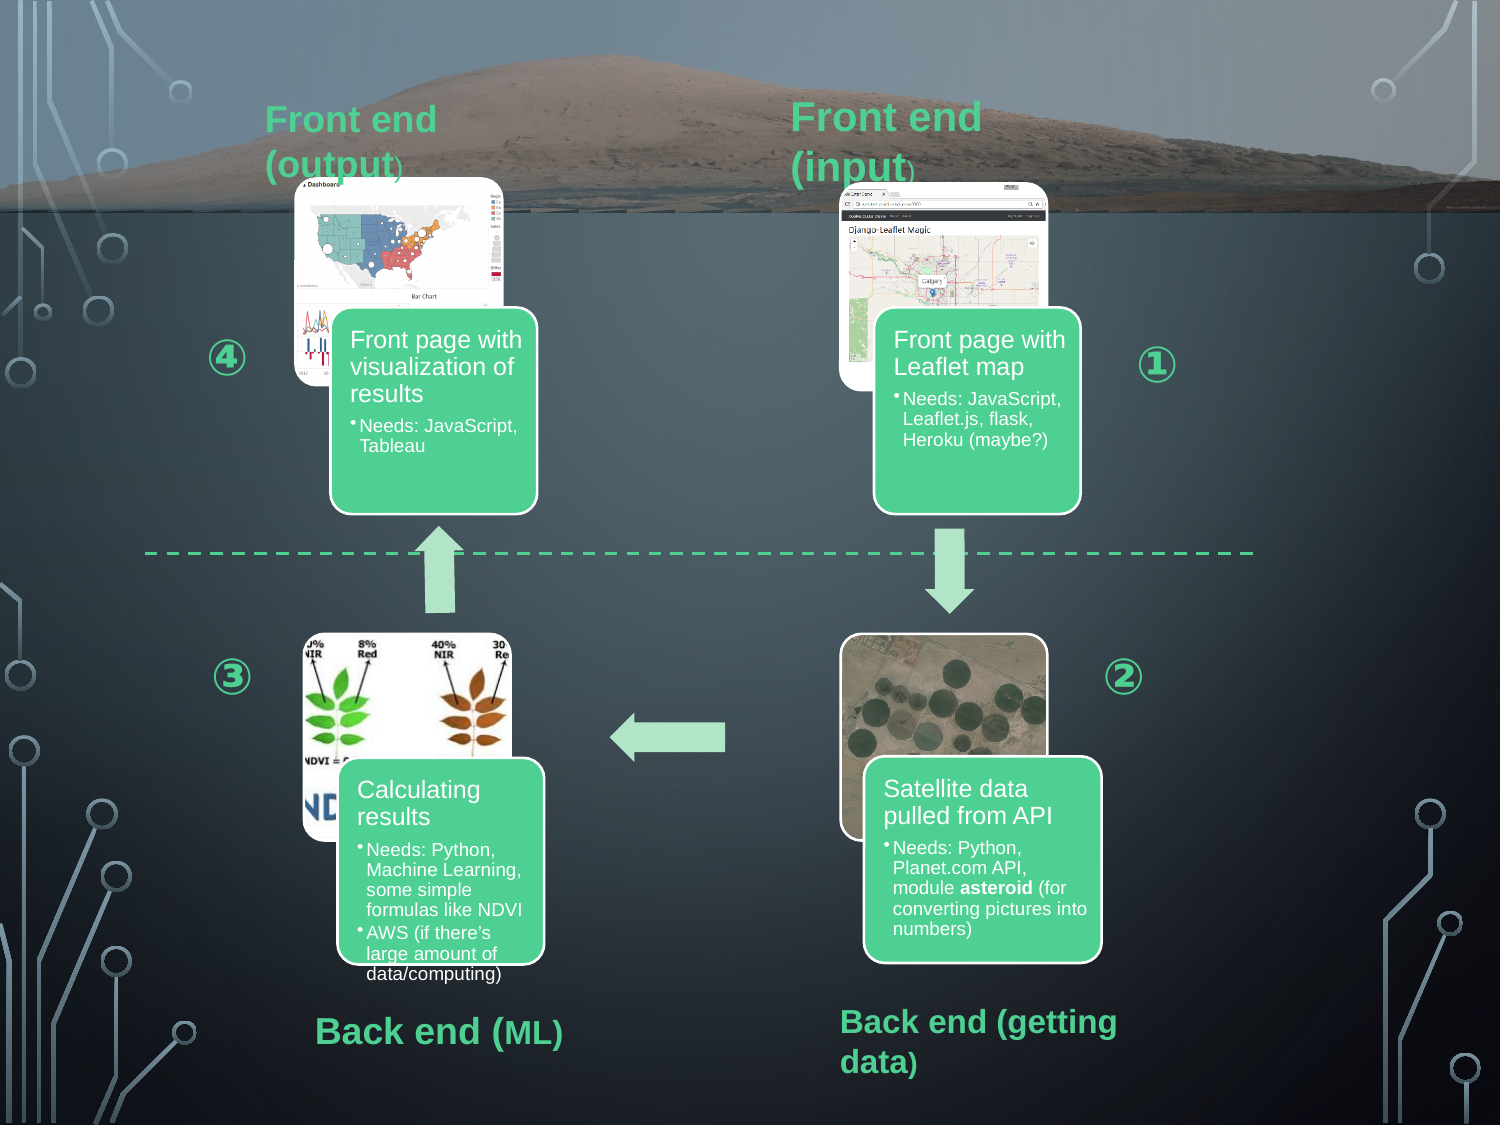

Front end (input)
Front end (output)
Front page with Leaflet map
Needs: JavaScript, Leaflet.js, flask, Heroku (maybe?)

Satellite data pulled from API
Needs: Python, Planet.com API, module asteroid (for converting pictures into numbers)

Calculating results
Needs: Python, Machine Learning, some simple formulas like NDVI
AWS (if there’s large amount of data/computing)

Front page with visualization of results
Needs: JavaScript, Tableau
④
①
③
②
Back end (getting data)
Back end (ML)